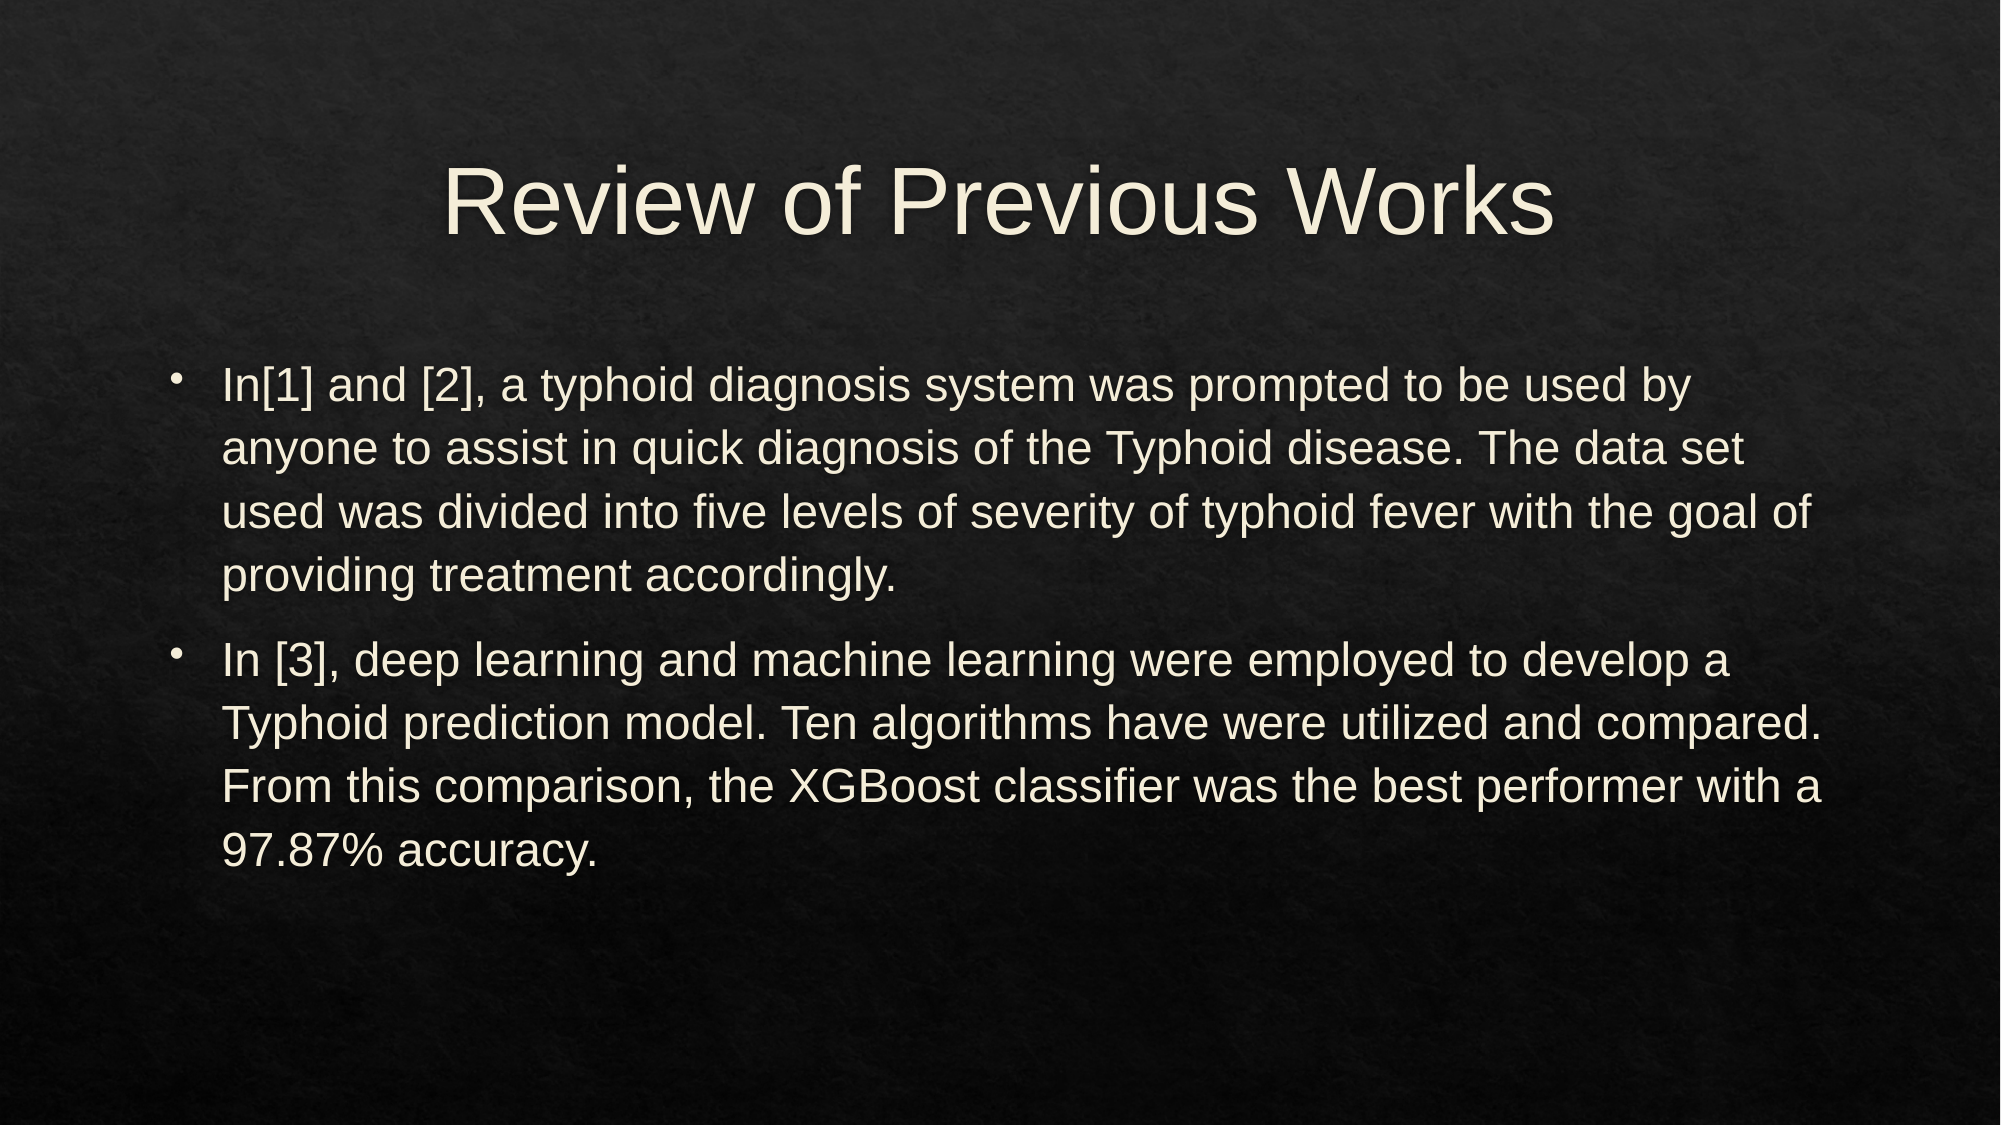

# Review of Previous Works
In[1] and [2], a typhoid diagnosis system was prompted to be used by anyone to assist in quick diagnosis of the Typhoid disease. The data set used was divided into five levels of severity of typhoid fever with the goal of providing treatment accordingly.
In [3], deep learning and machine learning were employed to develop a Typhoid prediction model. Ten algorithms have were utilized and compared. From this comparison, the XGBoost classifier was the best performer with a 97.87% accuracy.